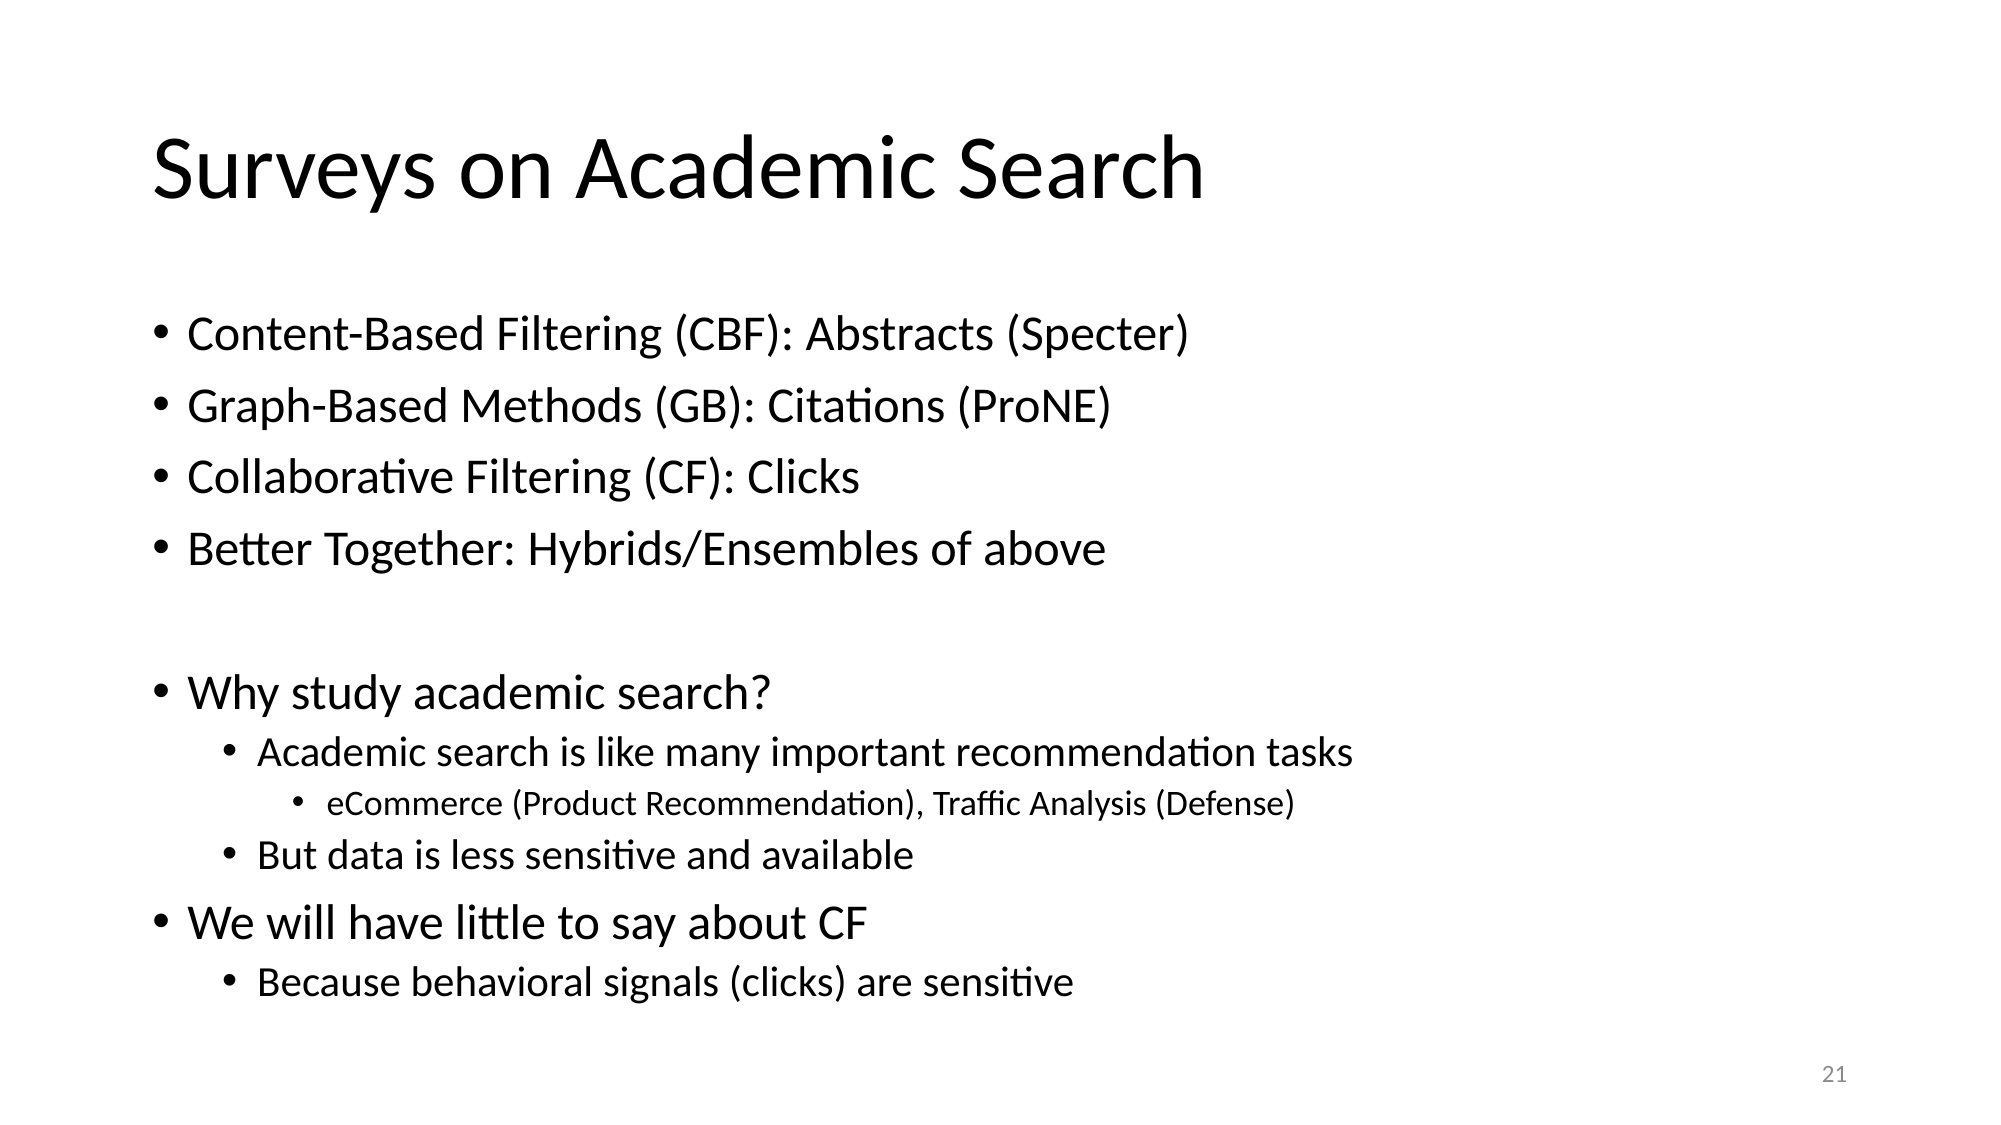

# Surveys on Academic Search
Content-Based Filtering (CBF): Abstracts (Specter)
Graph-Based Methods (GB): Citations (ProNE)
Collaborative Filtering (CF): Clicks
Better Together: Hybrids/Ensembles of above

Why study academic search?
Academic search is like many important recommendation tasks
eCommerce (Product Recommendation), Traffic Analysis (Defense)
But data is less sensitive and available
We will have little to say about CF
Because behavioral signals (clicks) are sensitive
21